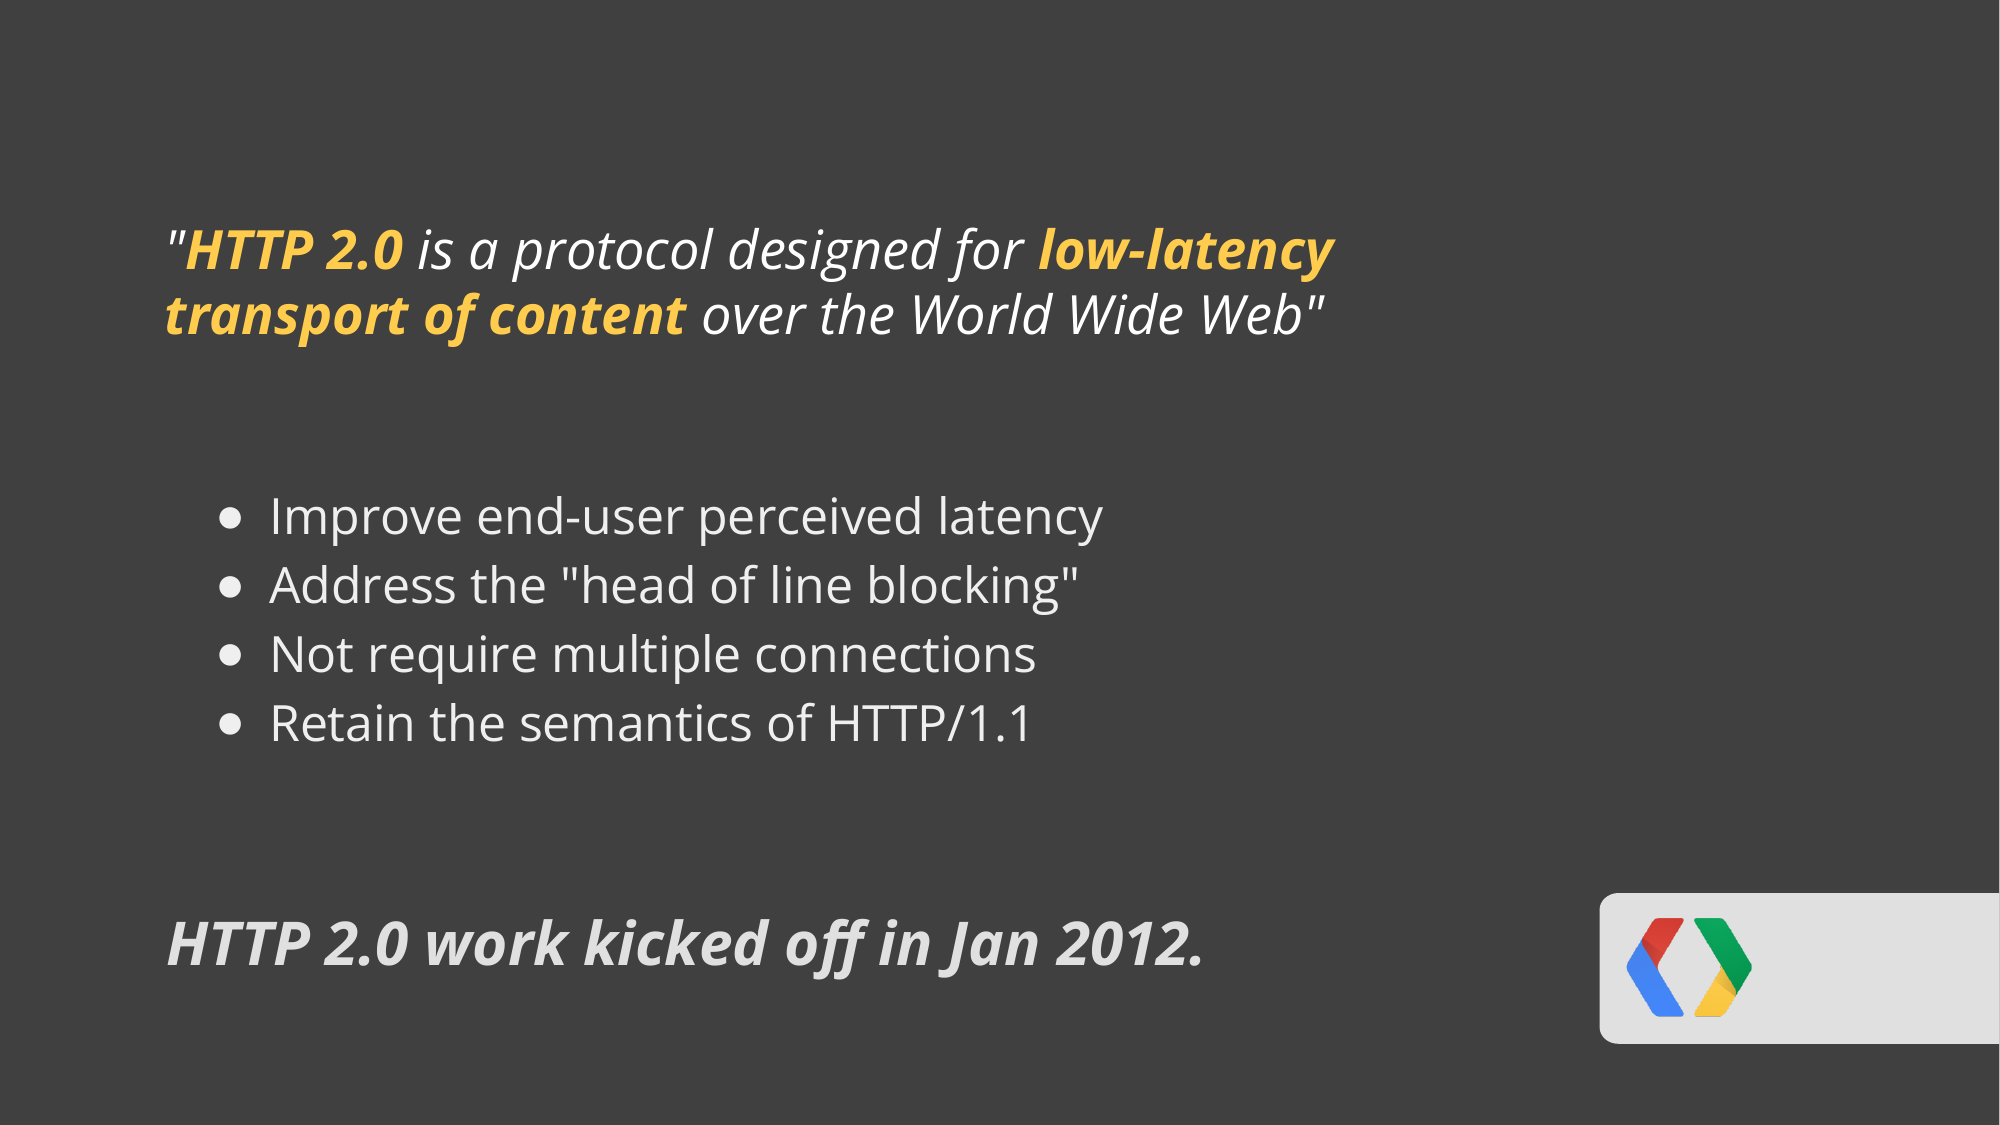

"HTTP 2.0 is a protocol designed for low-latency transport of content over the World Wide Web"

# Improve end-user perceived latency
Address the "head of line blocking"
Not require multiple connections
Retain the semantics of HTTP/1.1
HTTP 2.0 work kicked off in Jan 2012.